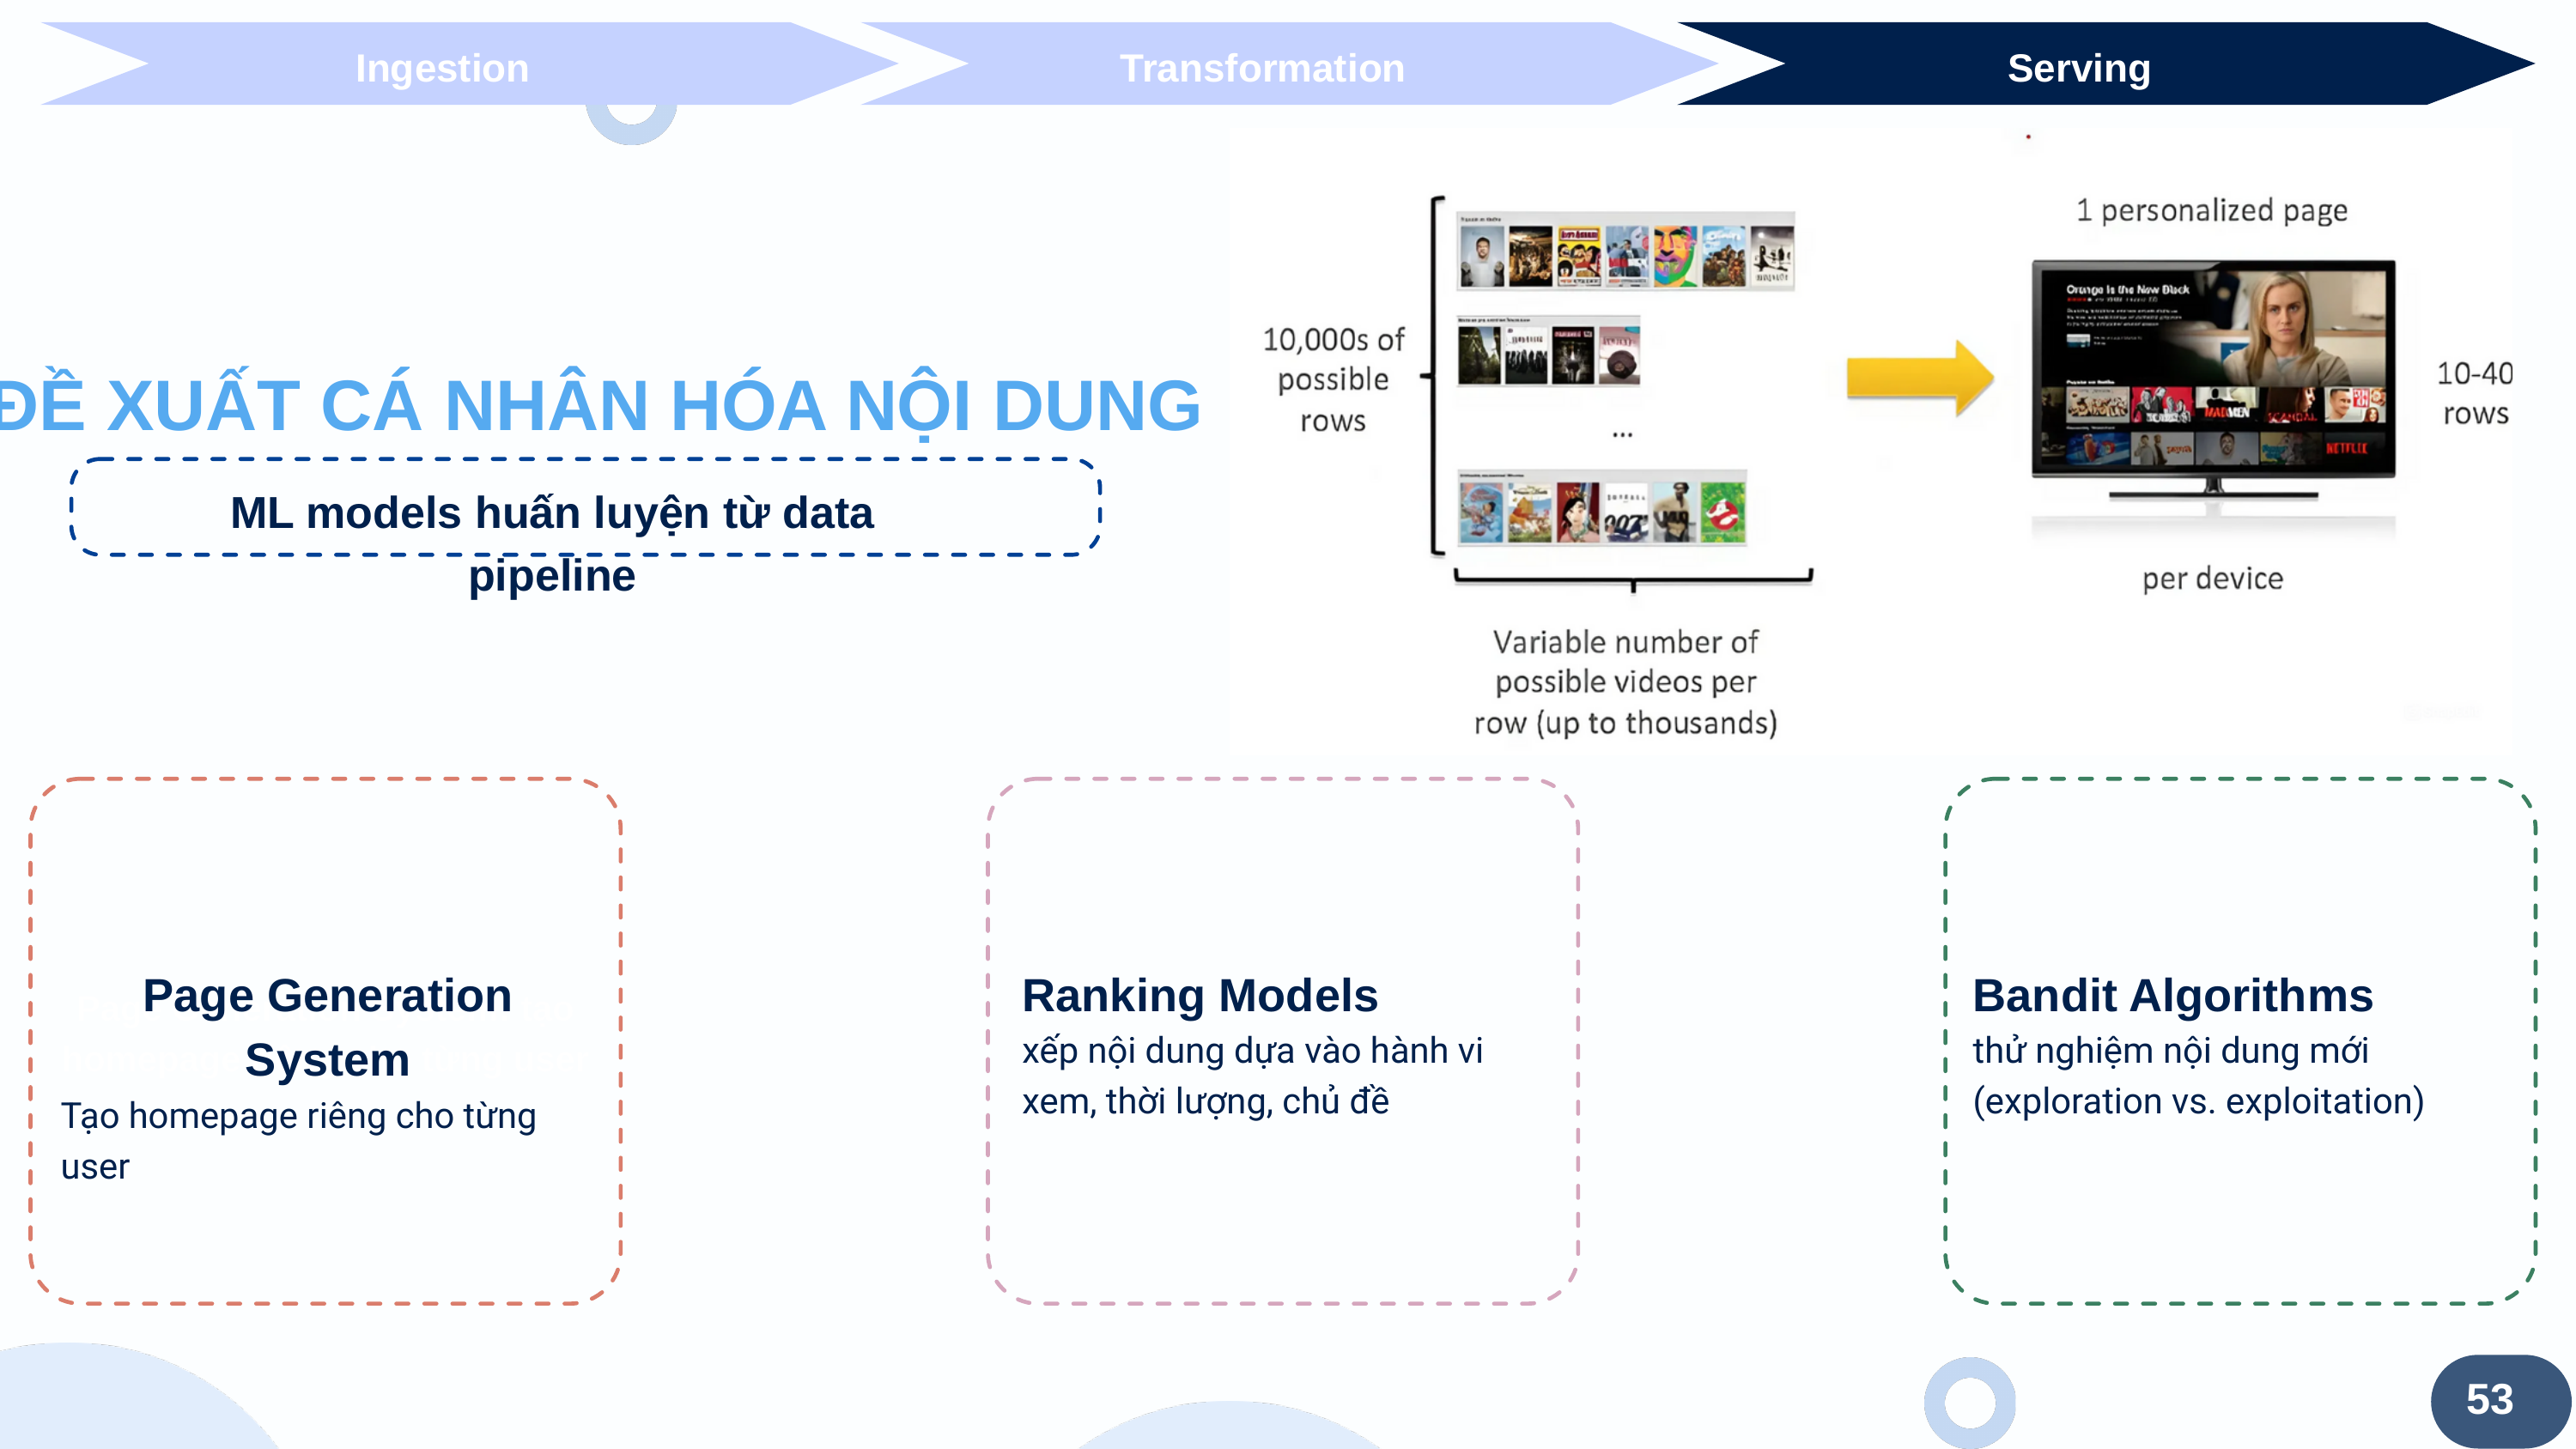

Ingestion

Transformation

Serving

 ĐỀ XUẤT CÁ NHÂN HÓA NỘI DUNG

ML models huấn luyện từ data pipeline

Page Generation System: tạo homepage riêng cho từng user

Page Generation System
Tạo homepage riêng cho từng user
Ranking Models
xếp nội dung dựa vào hành vi xem, thời lượng, chủ đề
Bandit Algorithms
thử nghiệm nội dung mới (exploration vs. exploitation)

53